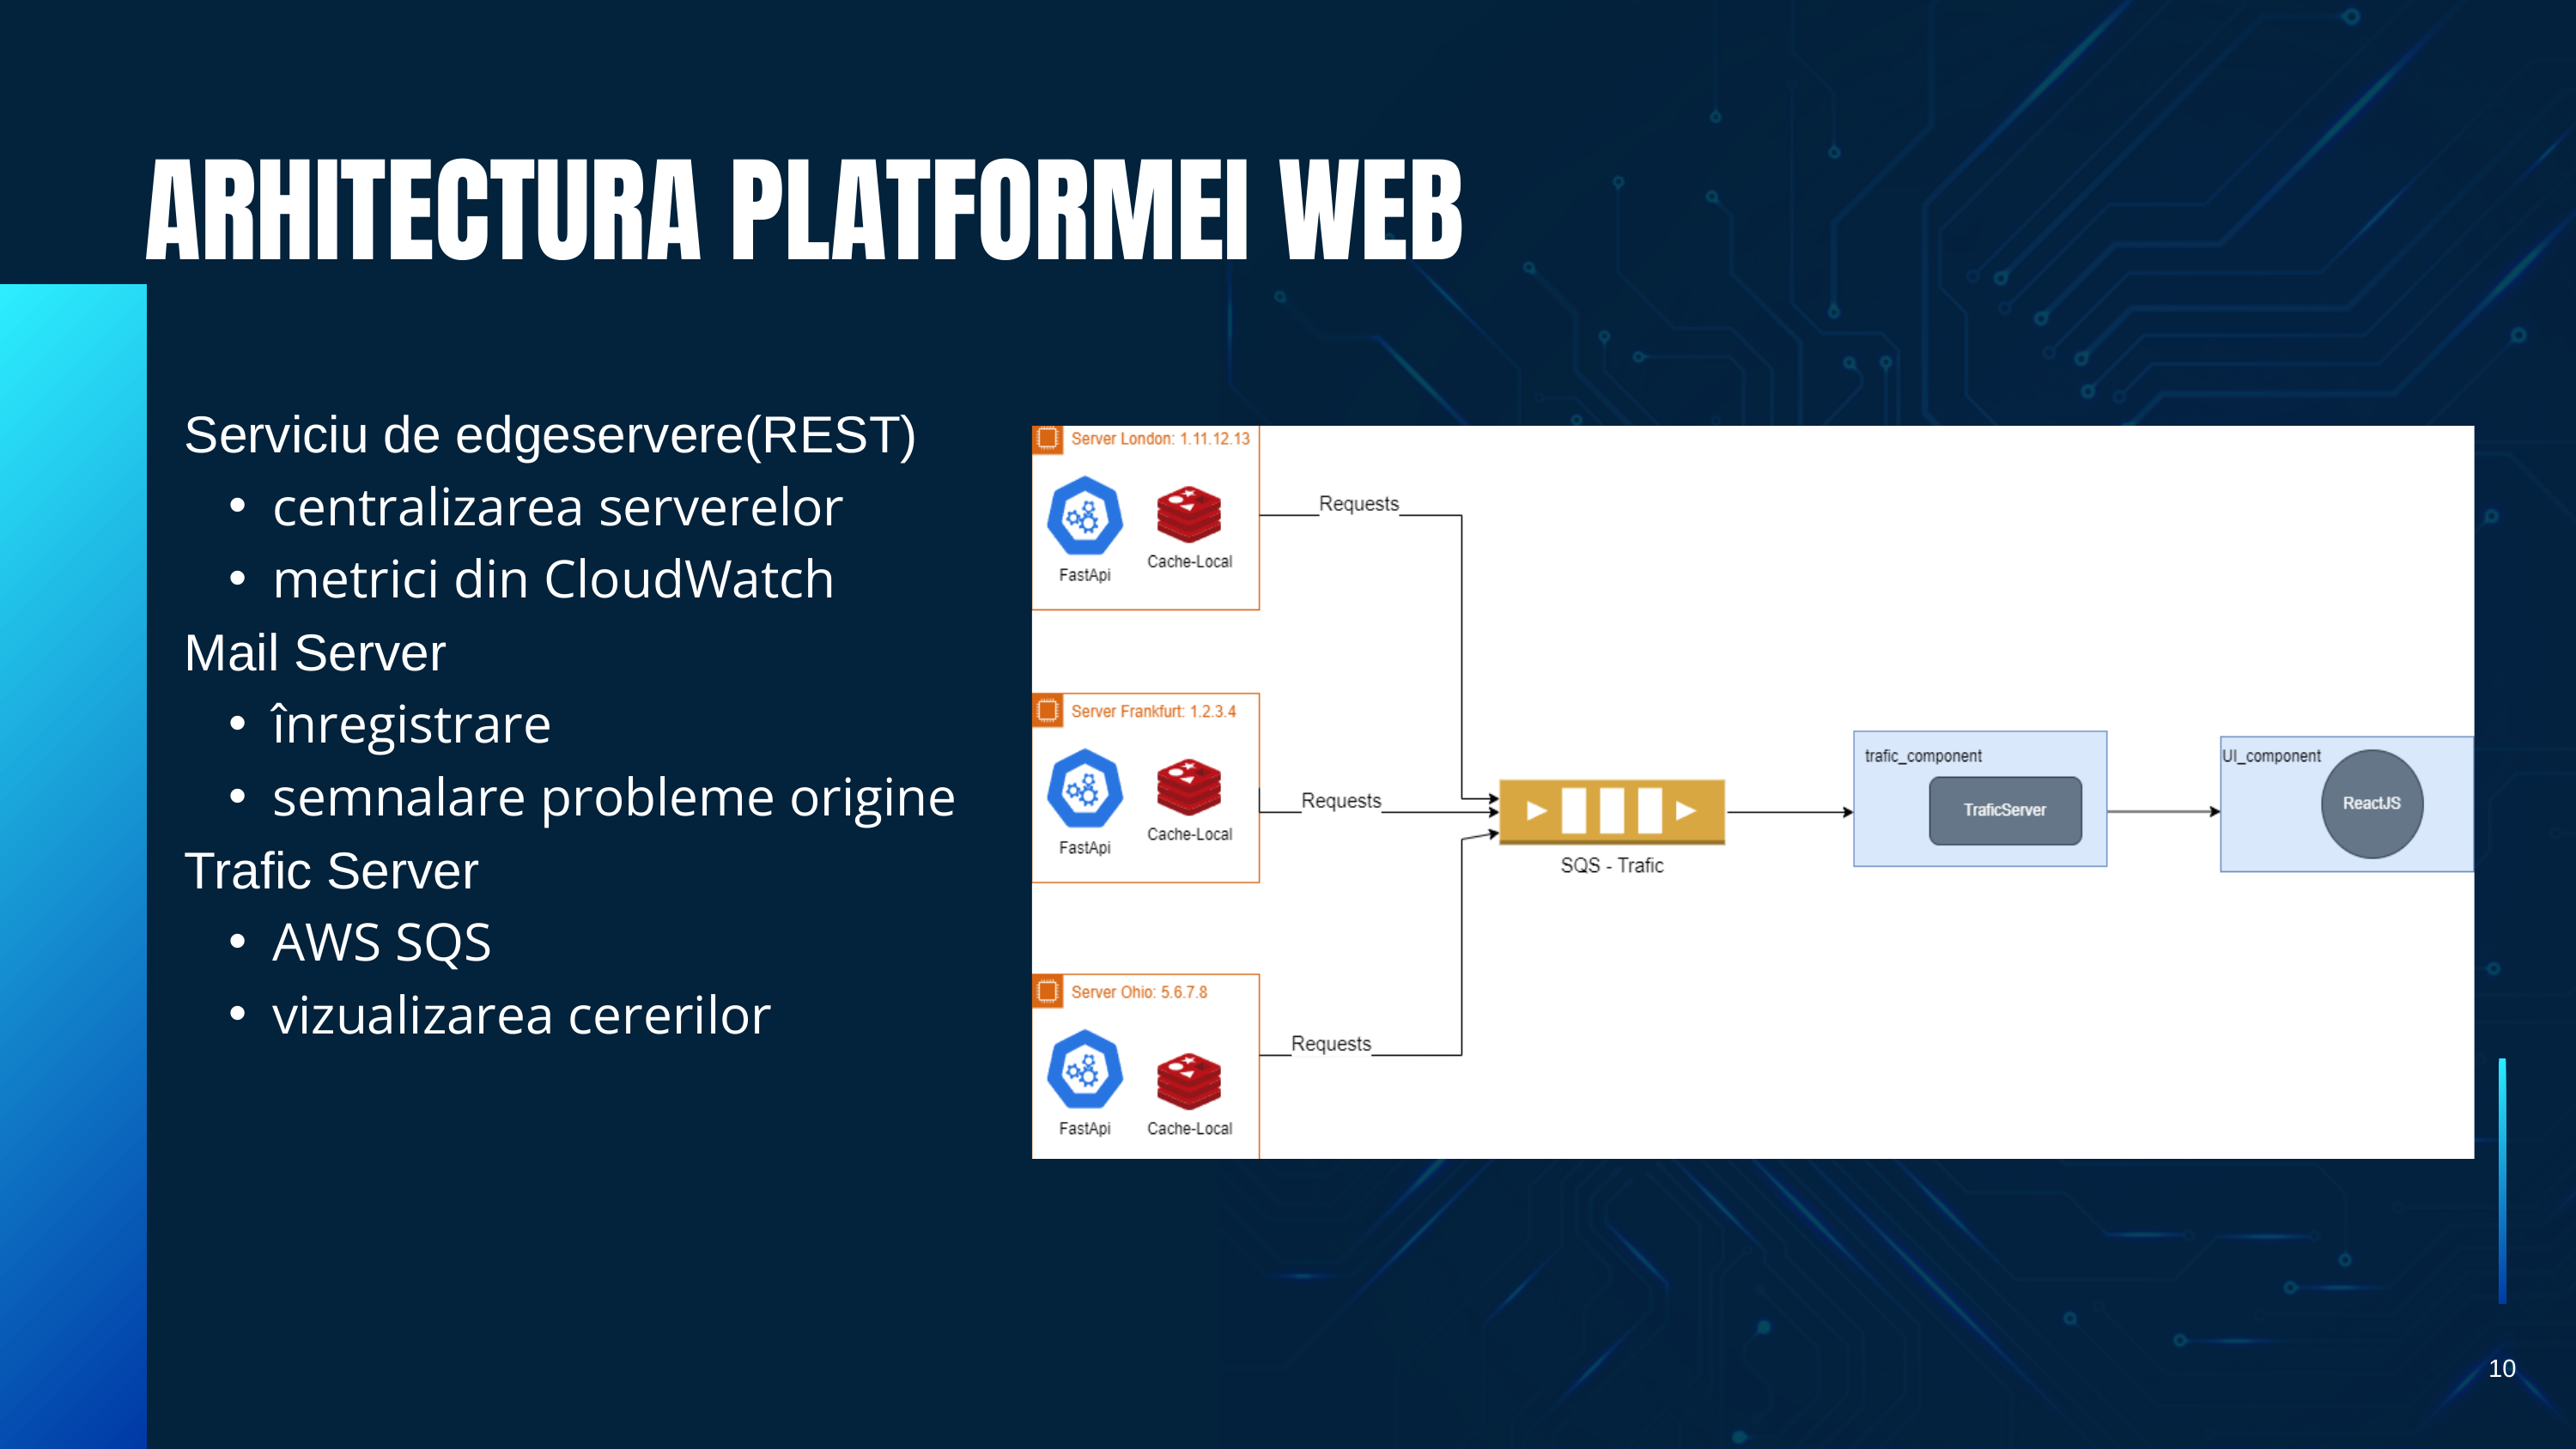

ARHITECTURA PLATFORMEI WEB

Serviciu de edgeservere(REST)
centralizarea serverelor
metrici din CloudWatch
Mail Server
înregistrare
semnalare probleme origine
Trafic Server
AWS SQS
vizualizarea cererilor

10